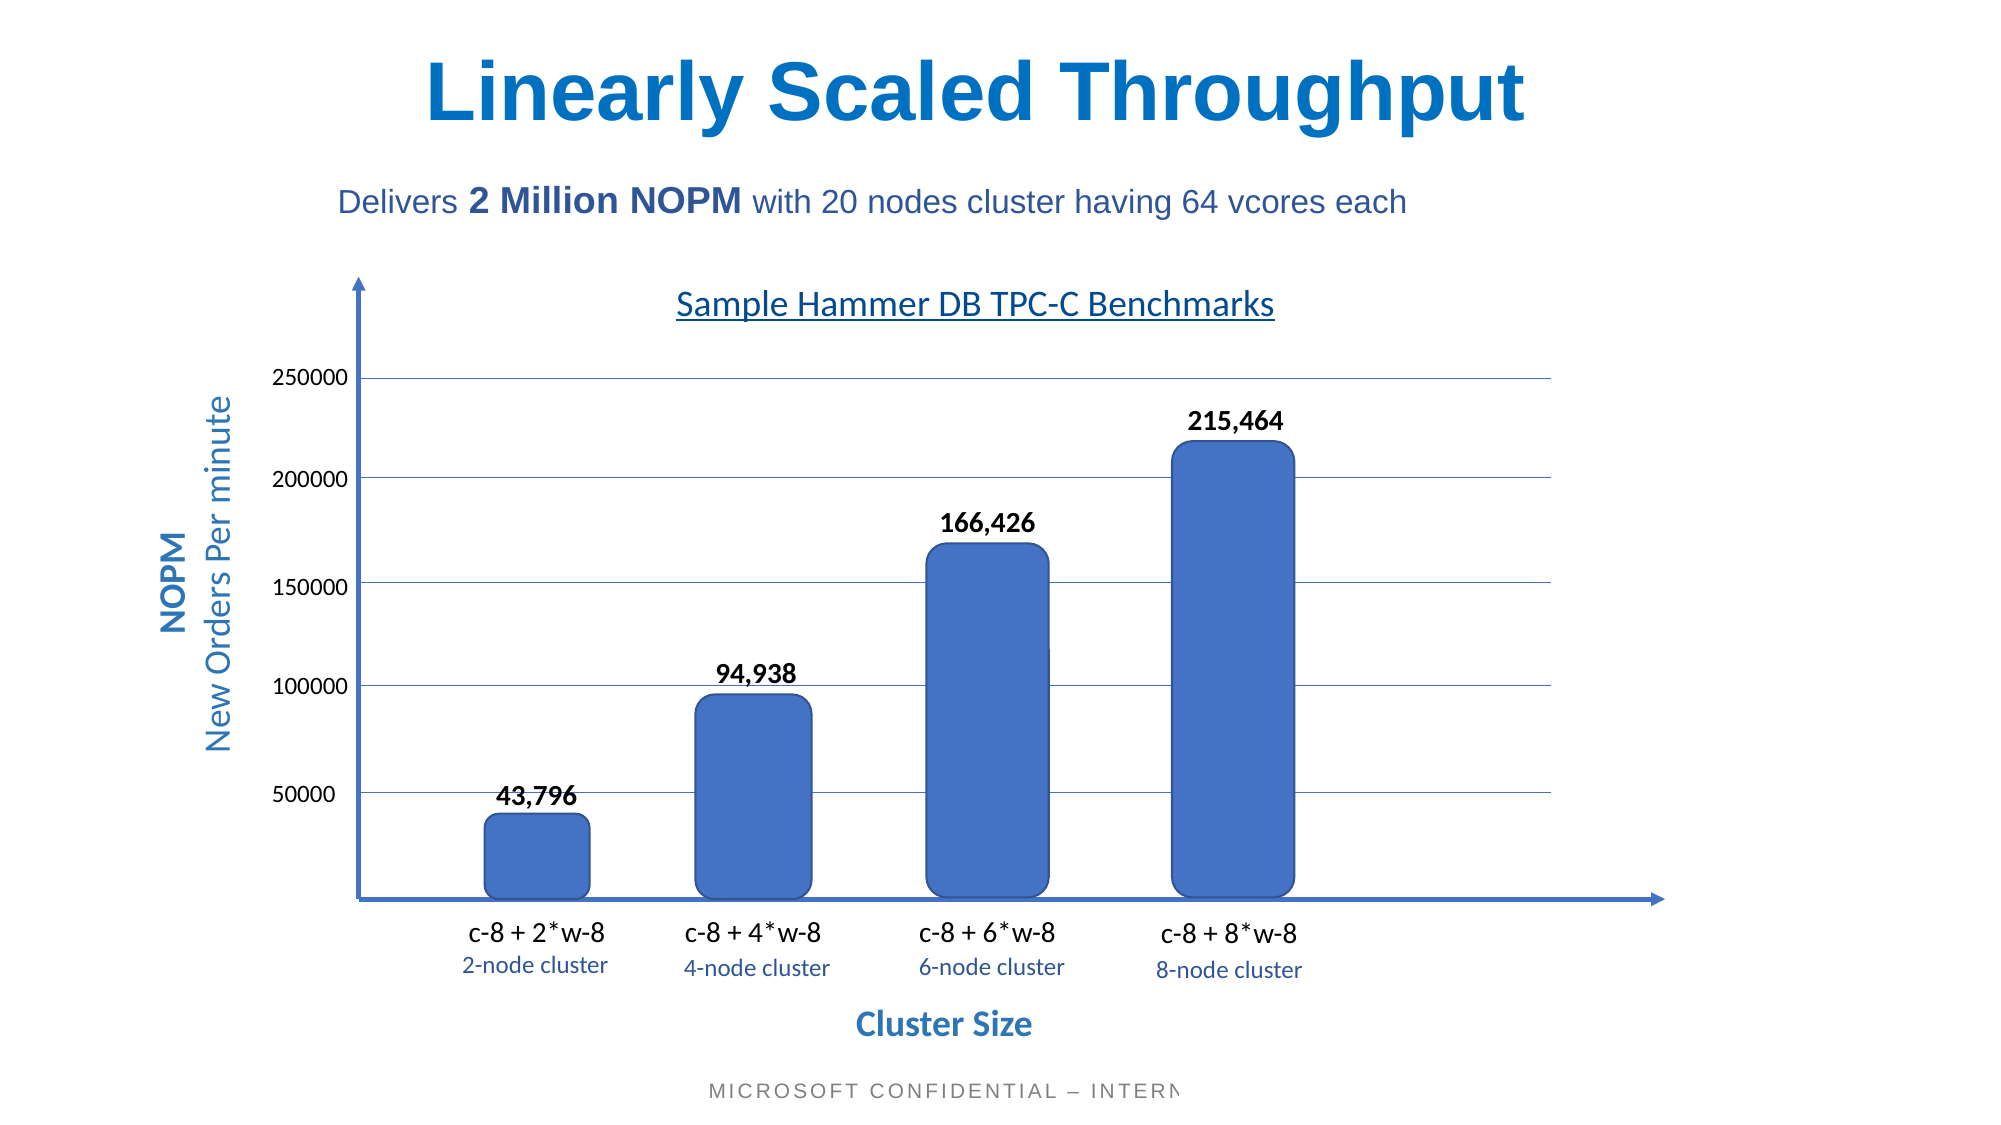

# Linearly Scaled Throughput
Delivers 2 Million NOPM with 20 nodes cluster having 64 vcores each
Sample Hammer DB TPC-C Benchmarks
250000
215,464

200000
166,426
NOPM
New Orders Per minute

150000
94,938
100000

43,796
50000

c-8 + 6*w-8
c-8 + 4*w-8
c-8 + 2*w-8
c-8 + 8*w-8
2-node cluster
6-node cluster
4-node cluster
8-node cluster
Cluster Size